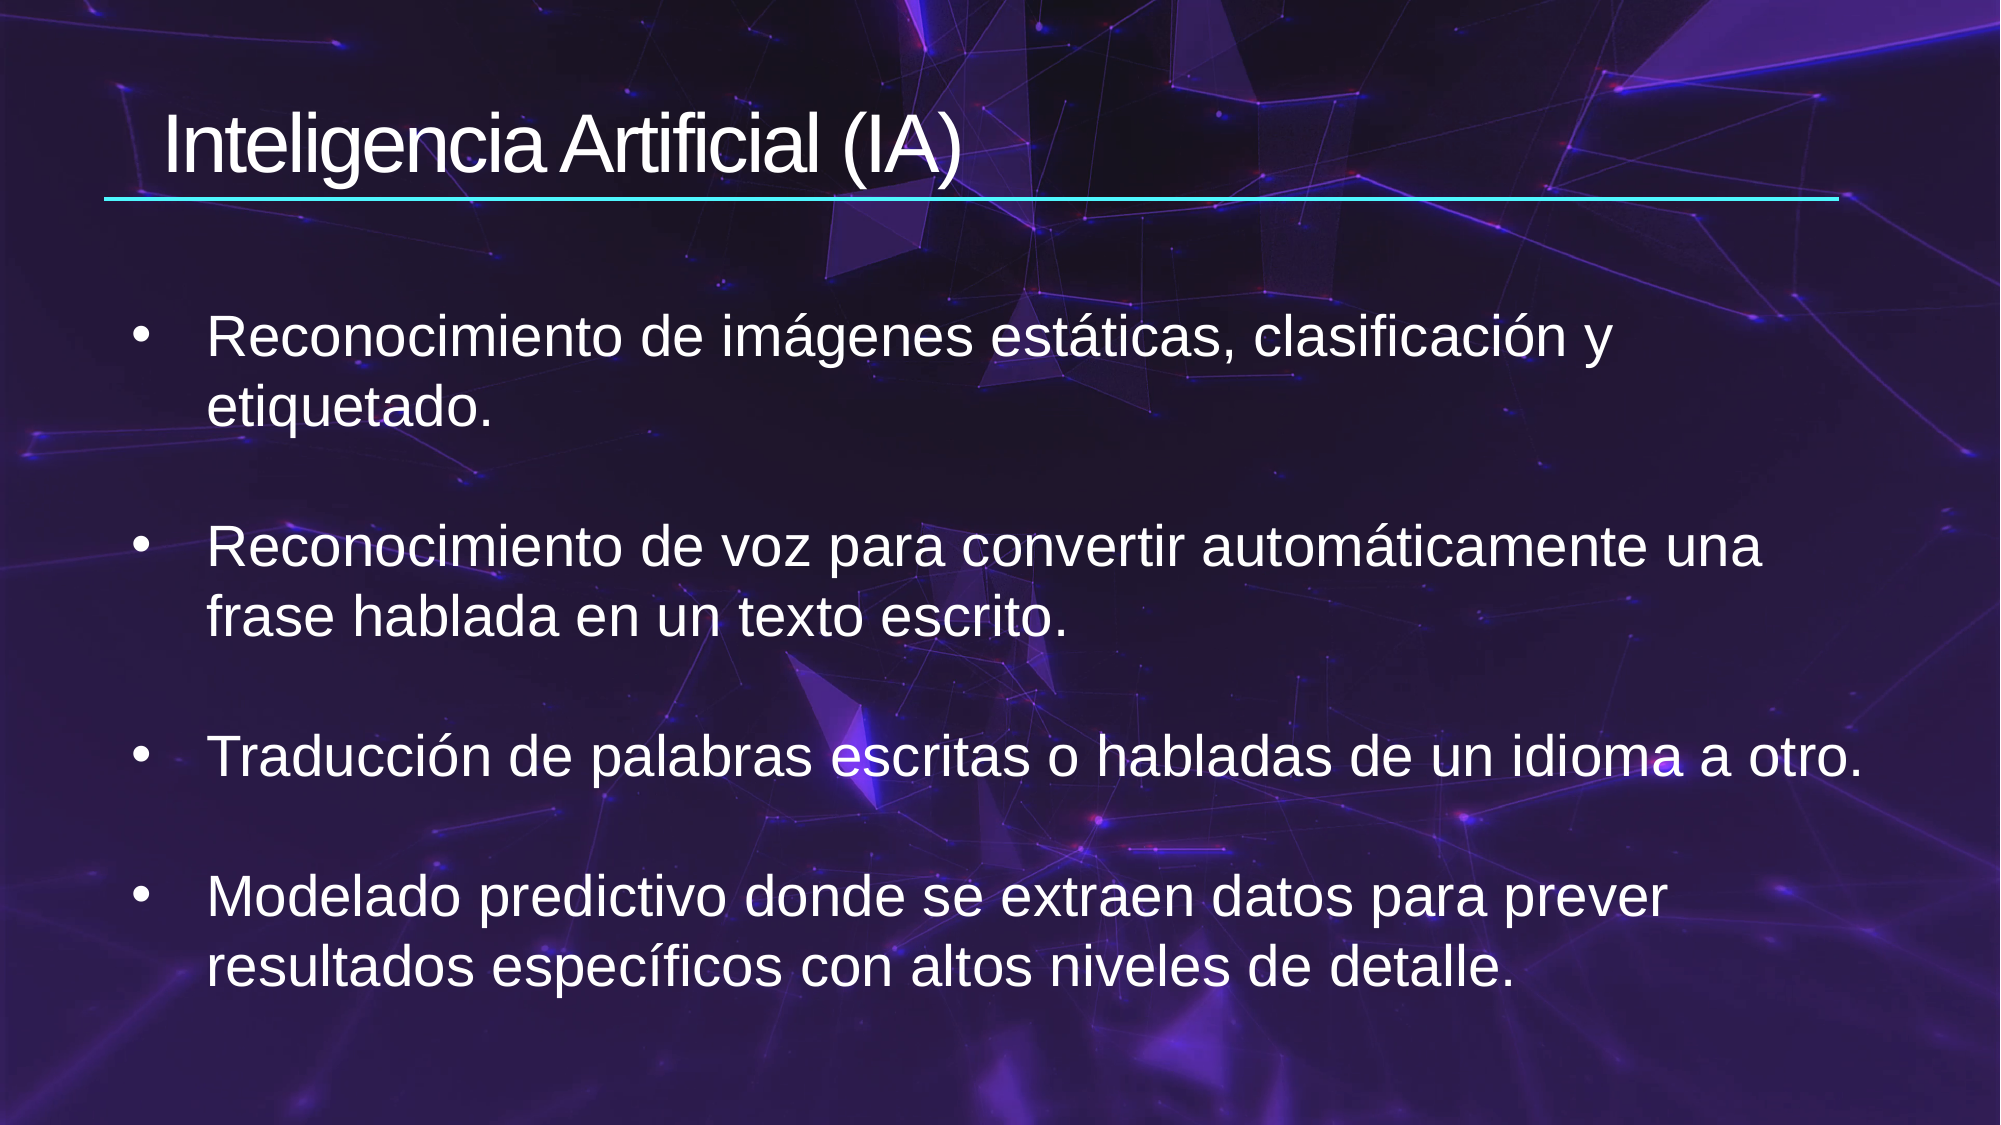

# Inteligencia Artificial (IA)
Reconocimiento de imágenes estáticas, clasificación y etiquetado.

Reconocimiento de voz para convertir automáticamente una frase hablada en un texto escrito.

Traducción de palabras escritas o habladas de un idioma a otro.

Modelado predictivo donde se extraen datos para prever resultados específicos con altos niveles de detalle.